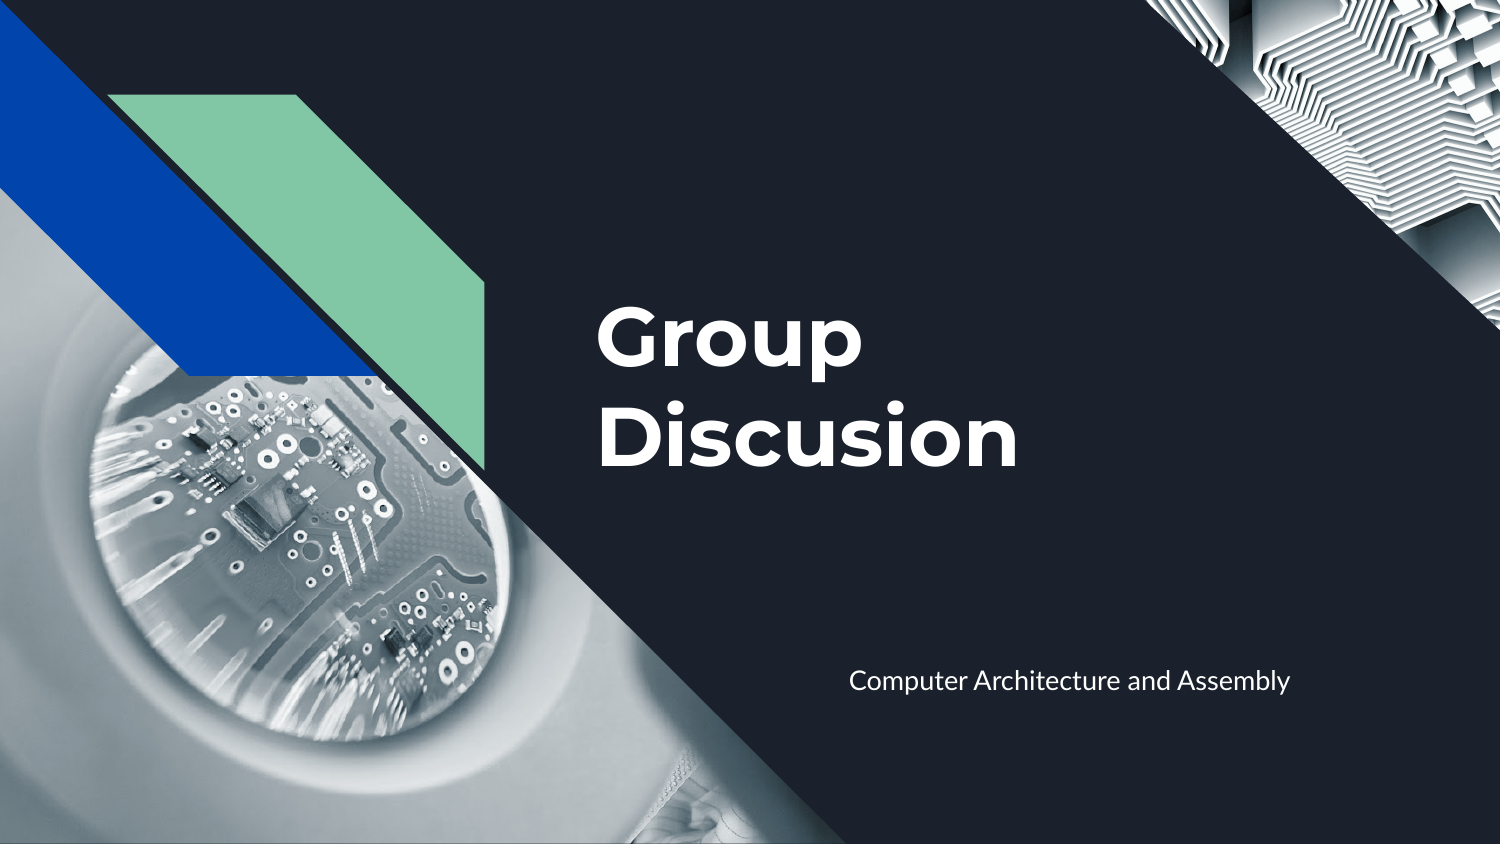

# Group
Discusion
Computer Architecture and Assembly